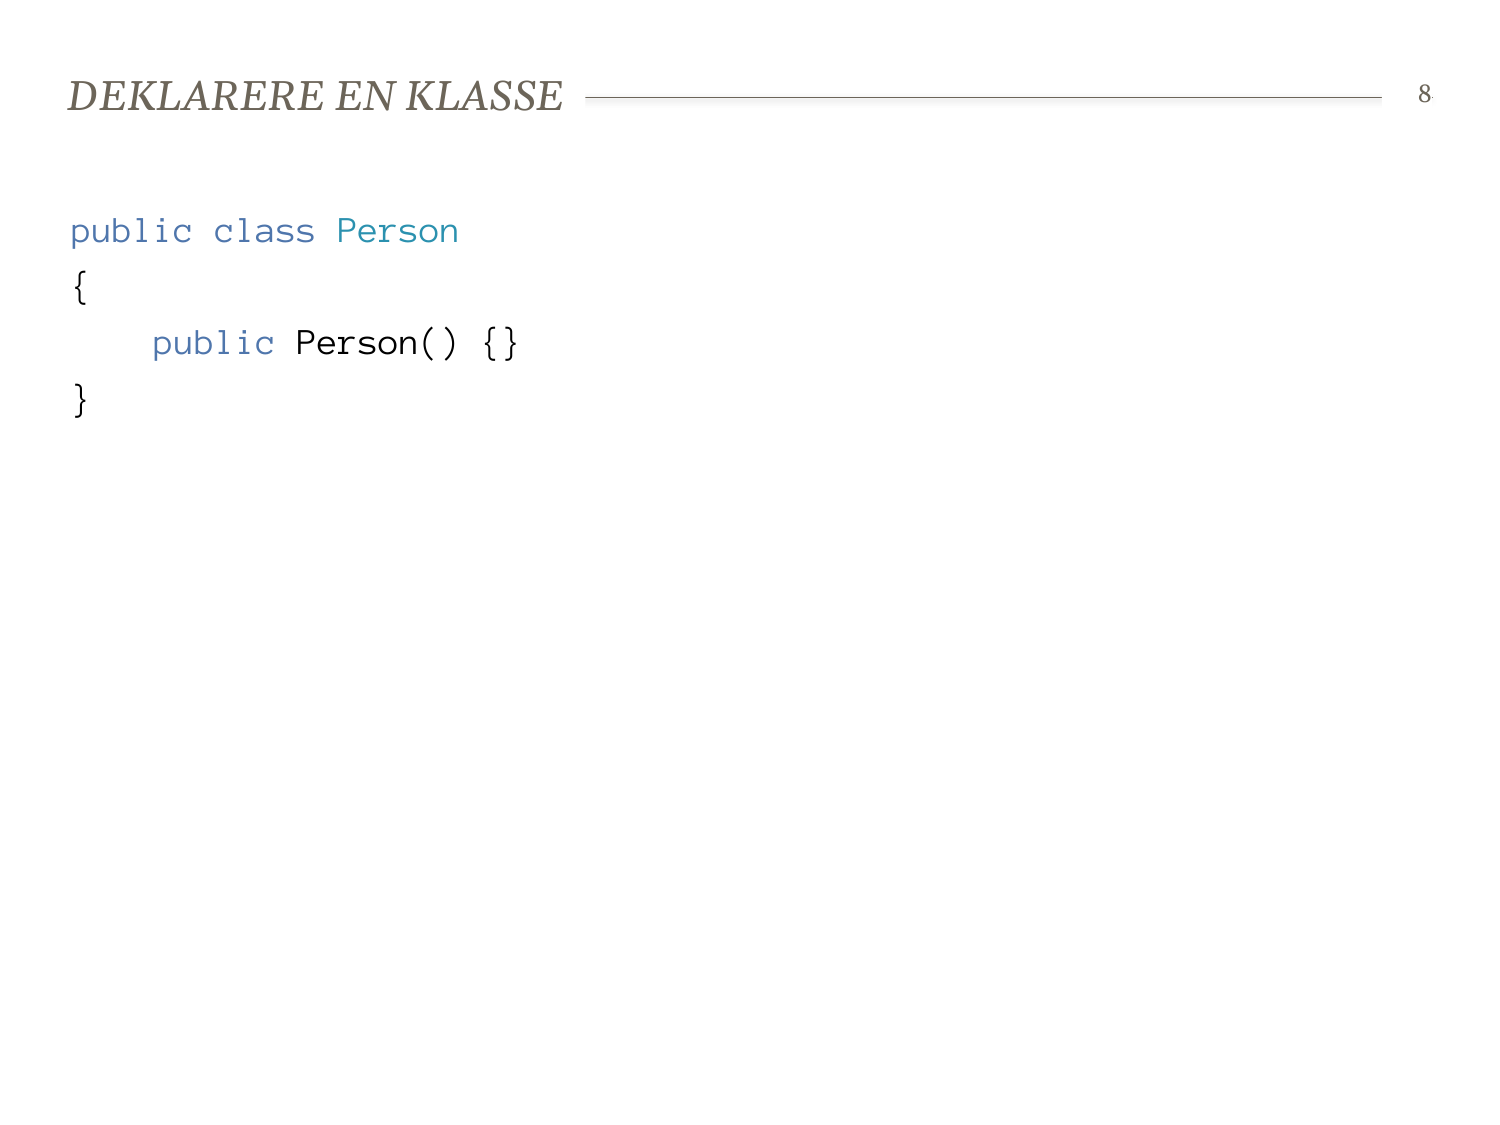

# Deklarere en klasse
8
public class Person
{
    public Person() {}
}